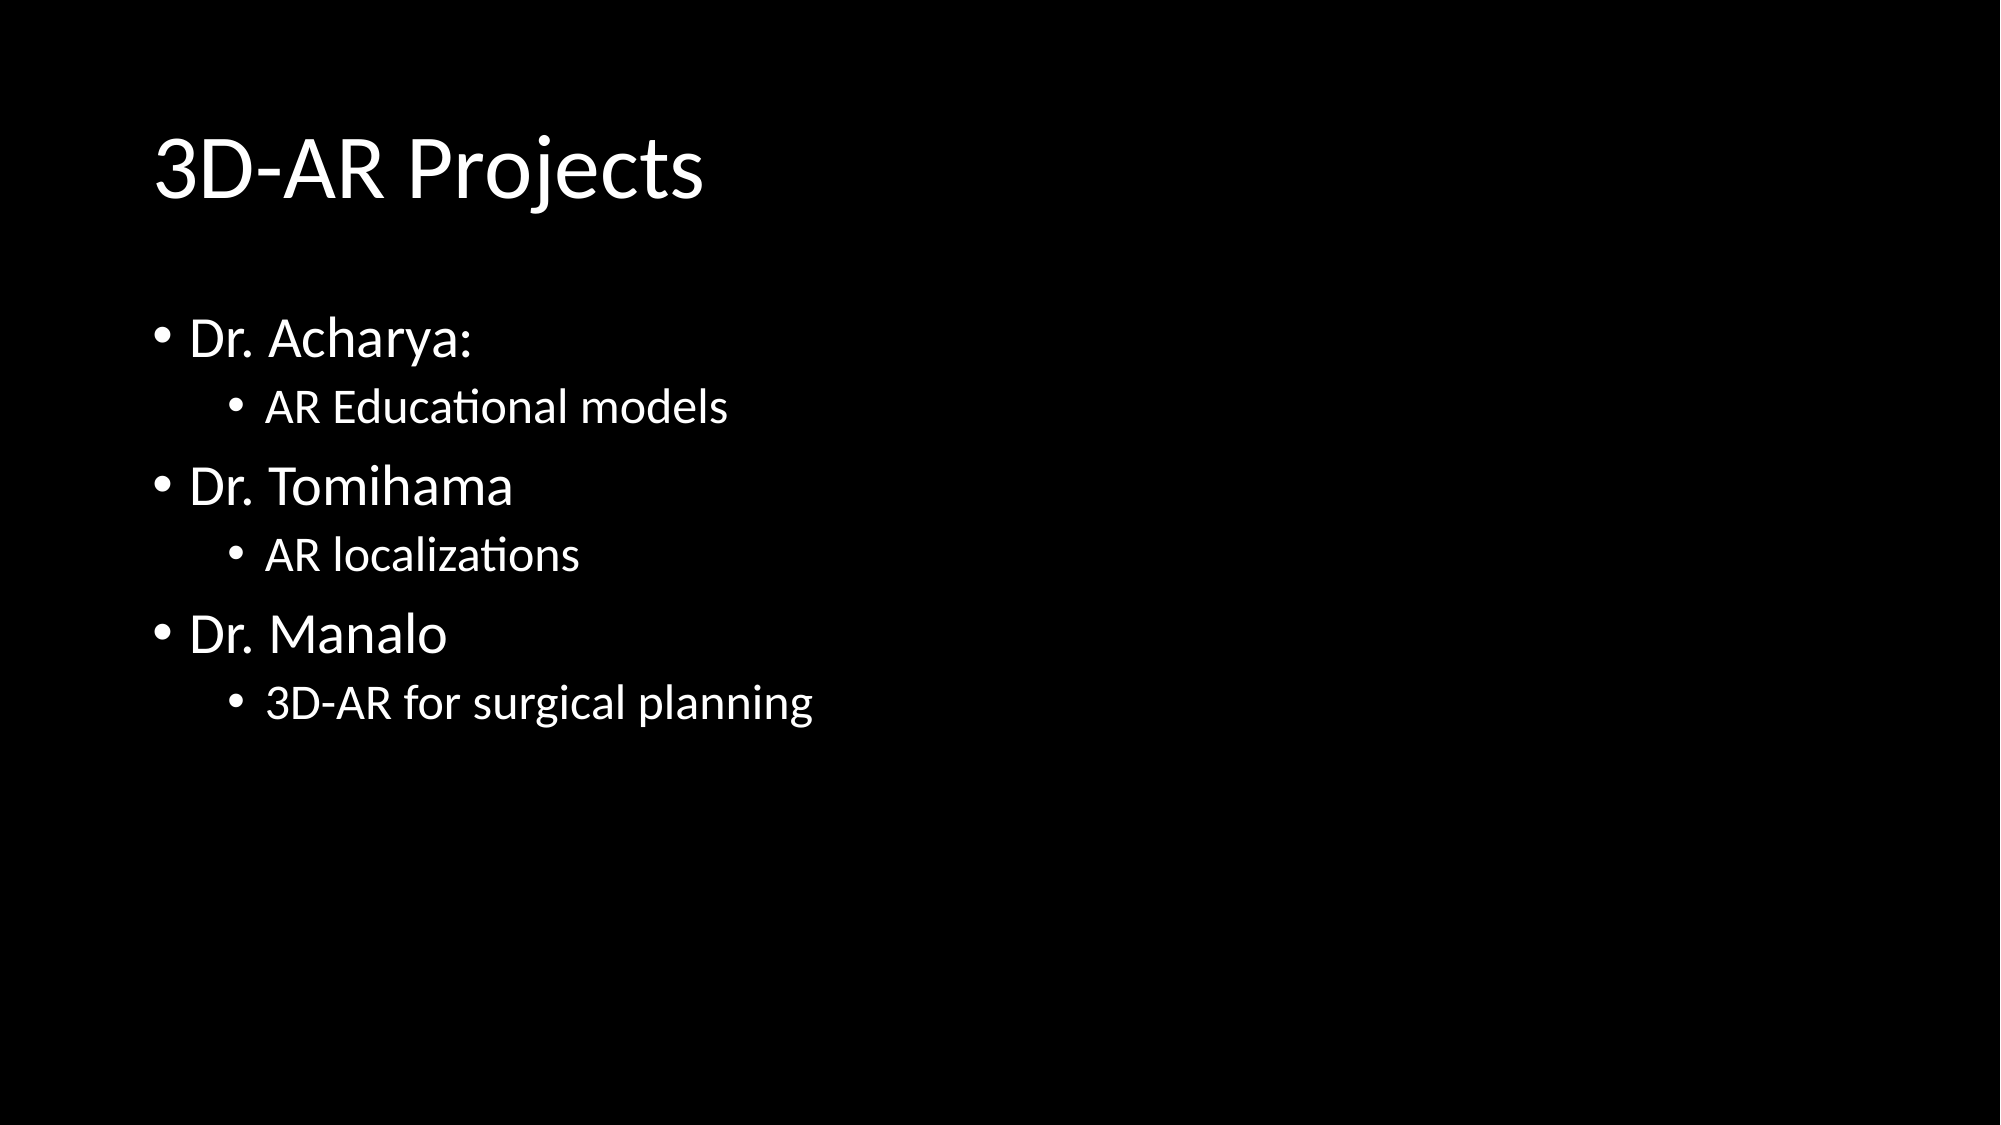

# 3D-AR Projects
Dr. Acharya:
AR Educational models
Dr. Tomihama
AR localizations
Dr. Manalo
3D-AR for surgical planning